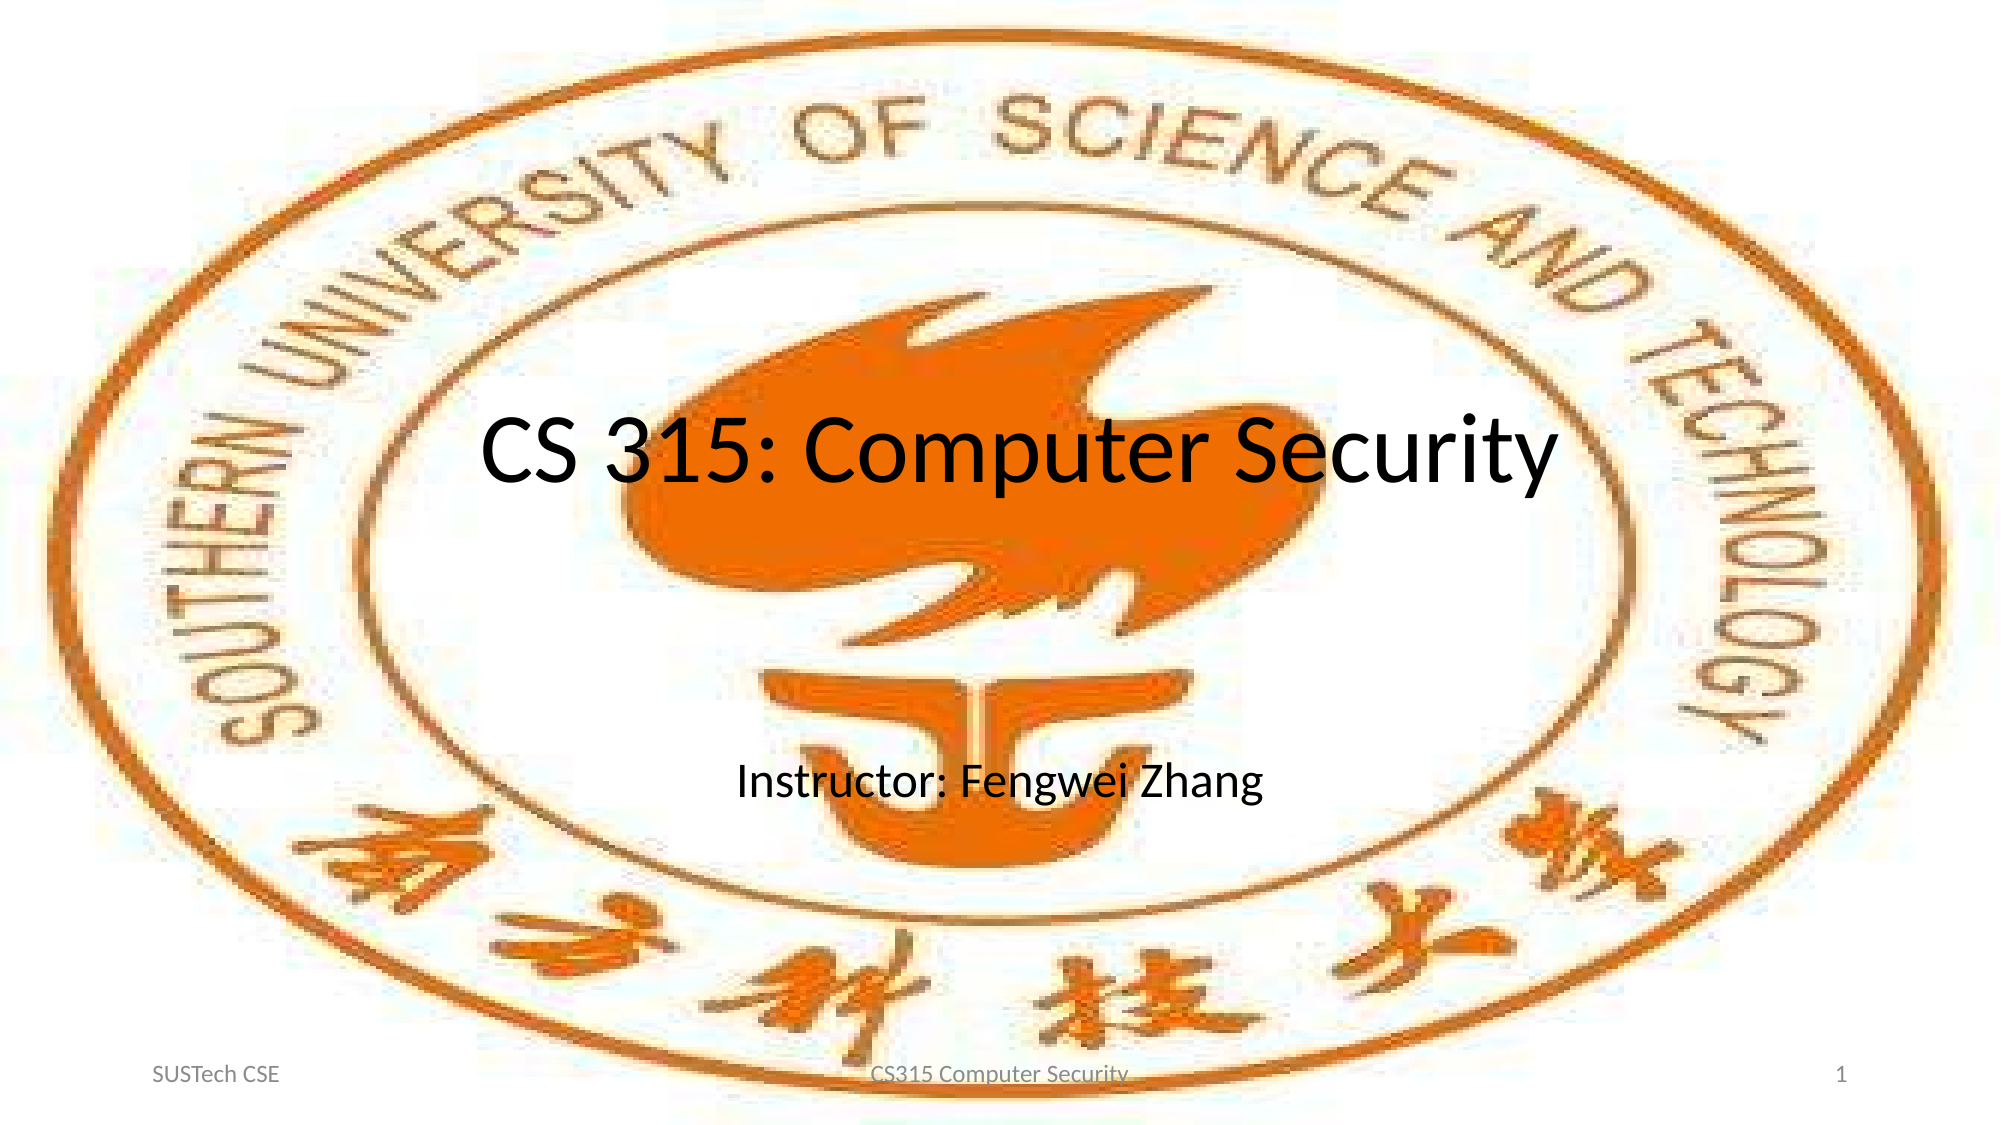

# CS 315: Computer Security

Instructor: Fengwei Zhang
SUSTech CSE
CS315 Computer Security
1